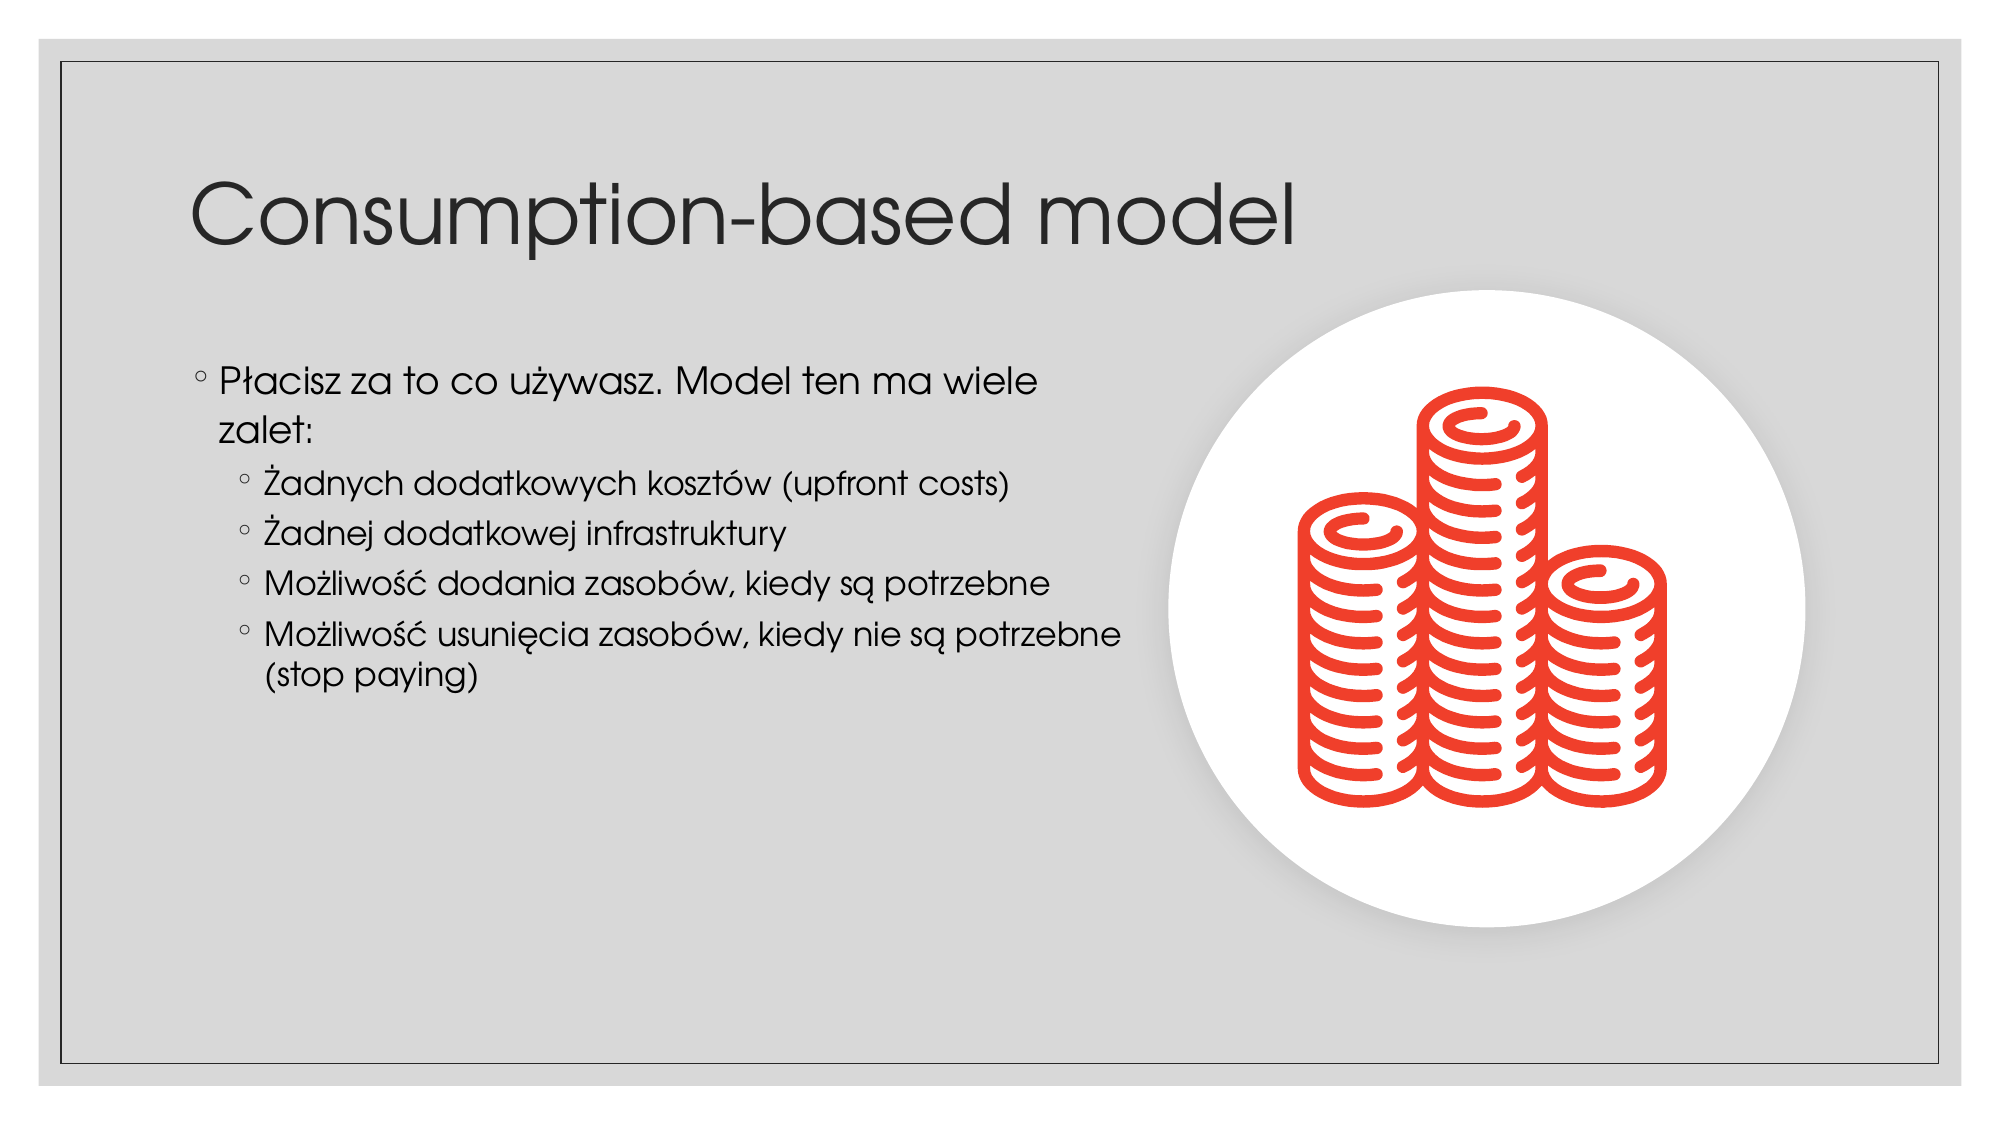

# Consumption-based model

Płacisz za to co używasz. Model ten ma wiele zalet:
Żadnych dodatkowych kosztów (upfront costs)
Żadnej dodatkowej infrastruktury
Możliwość dodania zasobów, kiedy są potrzebne
Możliwość usunięcia zasobów, kiedy nie są potrzebne (stop paying)